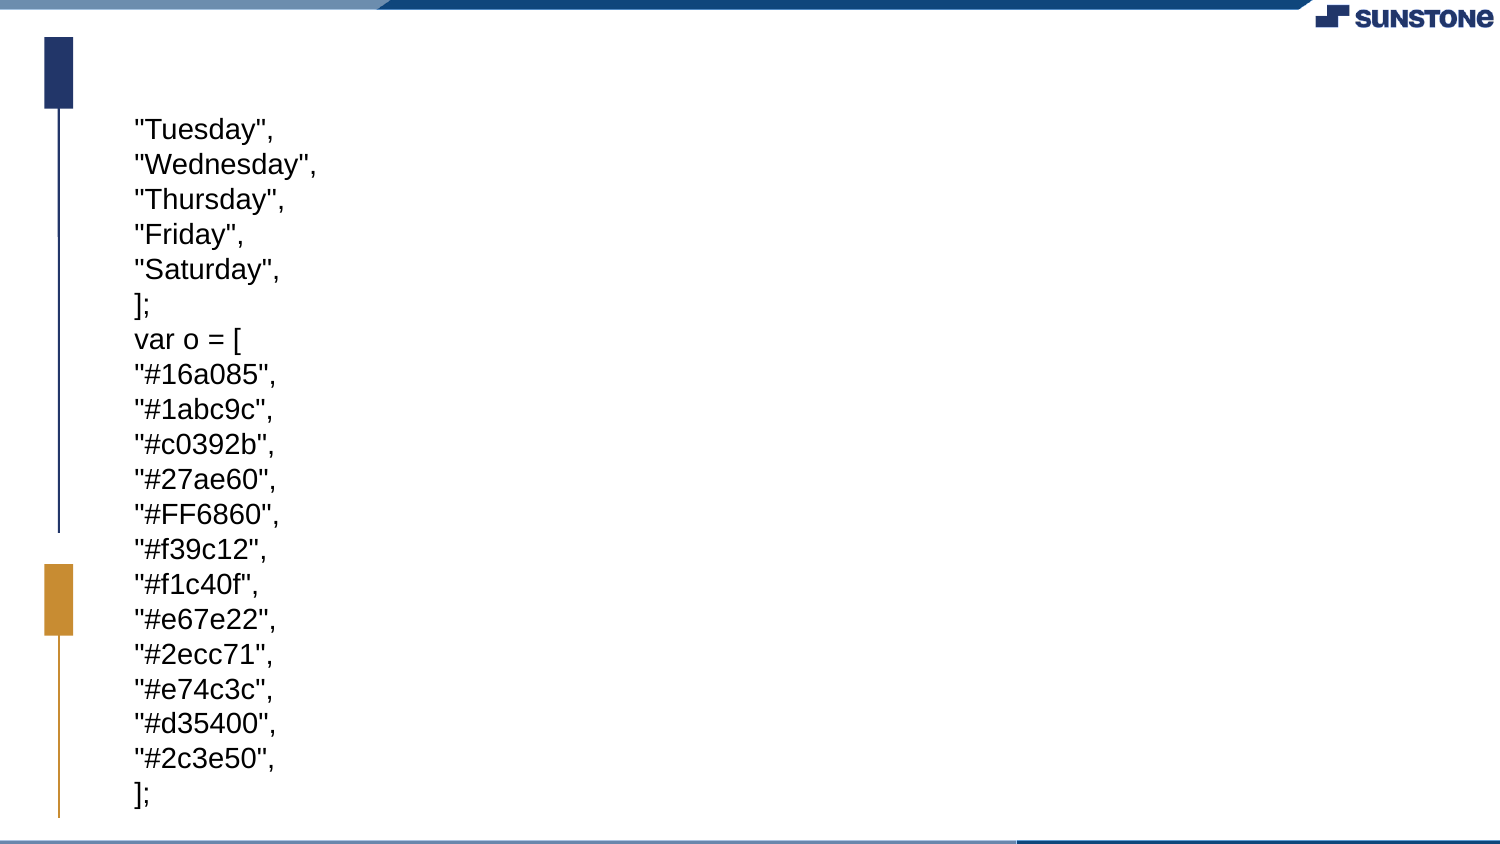

"Tuesday",
"Wednesday",
"Thursday",
"Friday",
"Saturday",
];
var o = [
"#16a085",
"#1abc9c",
"#c0392b",
"#27ae60",
"#FF6860",
"#f39c12",
"#f1c40f",
"#e67e22",
"#2ecc71",
"#e74c3c",
"#d35400",
"#2c3e50",
];